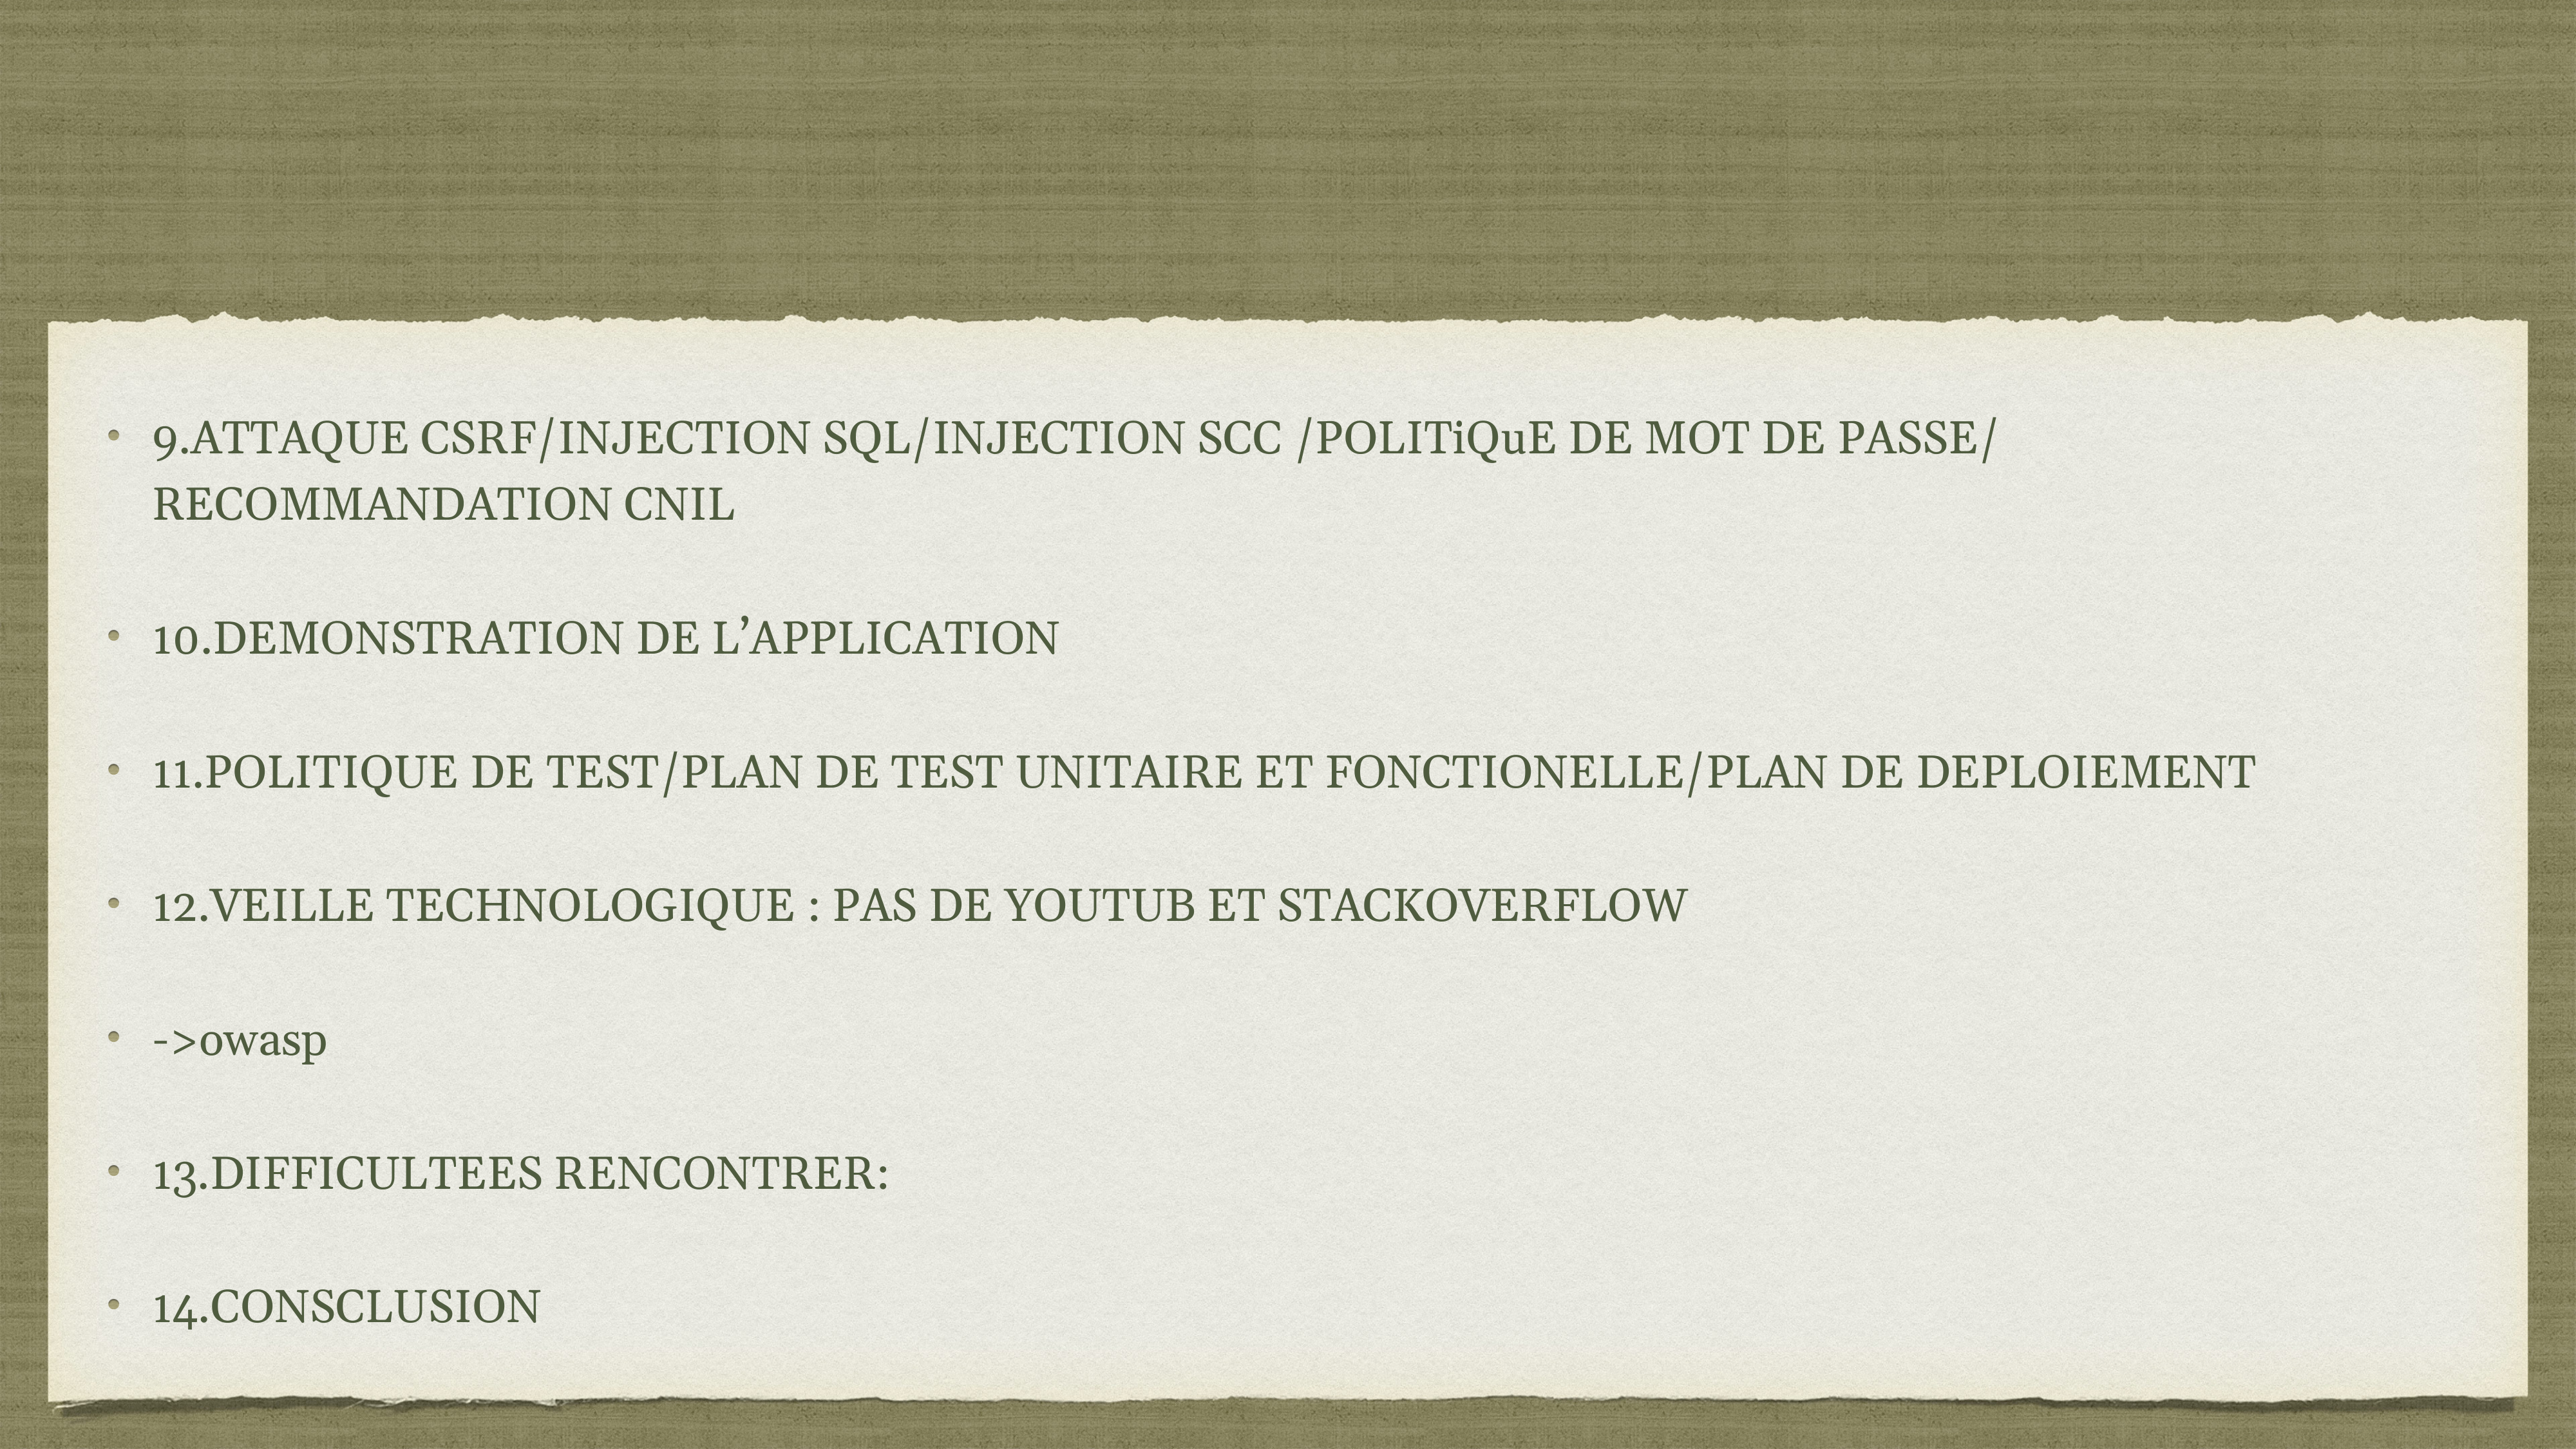

9.ATTAQUE CSRF/INJECTION SQL/INJECTION SCC /POLITiQuE DE MOT DE PASSE/ RECOMMANDATION CNIL
10.DEMONSTRATION DE L’APPLICATION
11.POLITIQUE DE TEST/PLAN DE TEST UNITAIRE ET FONCTIONELLE/PLAN DE DEPLOIEMENT
12.VEILLE TECHNOLOGIQUE : PAS DE YOUTUB ET STACKOVERFLOW
->owasp
13.DIFFICULTEES RENCONTRER:
14.CONSCLUSION